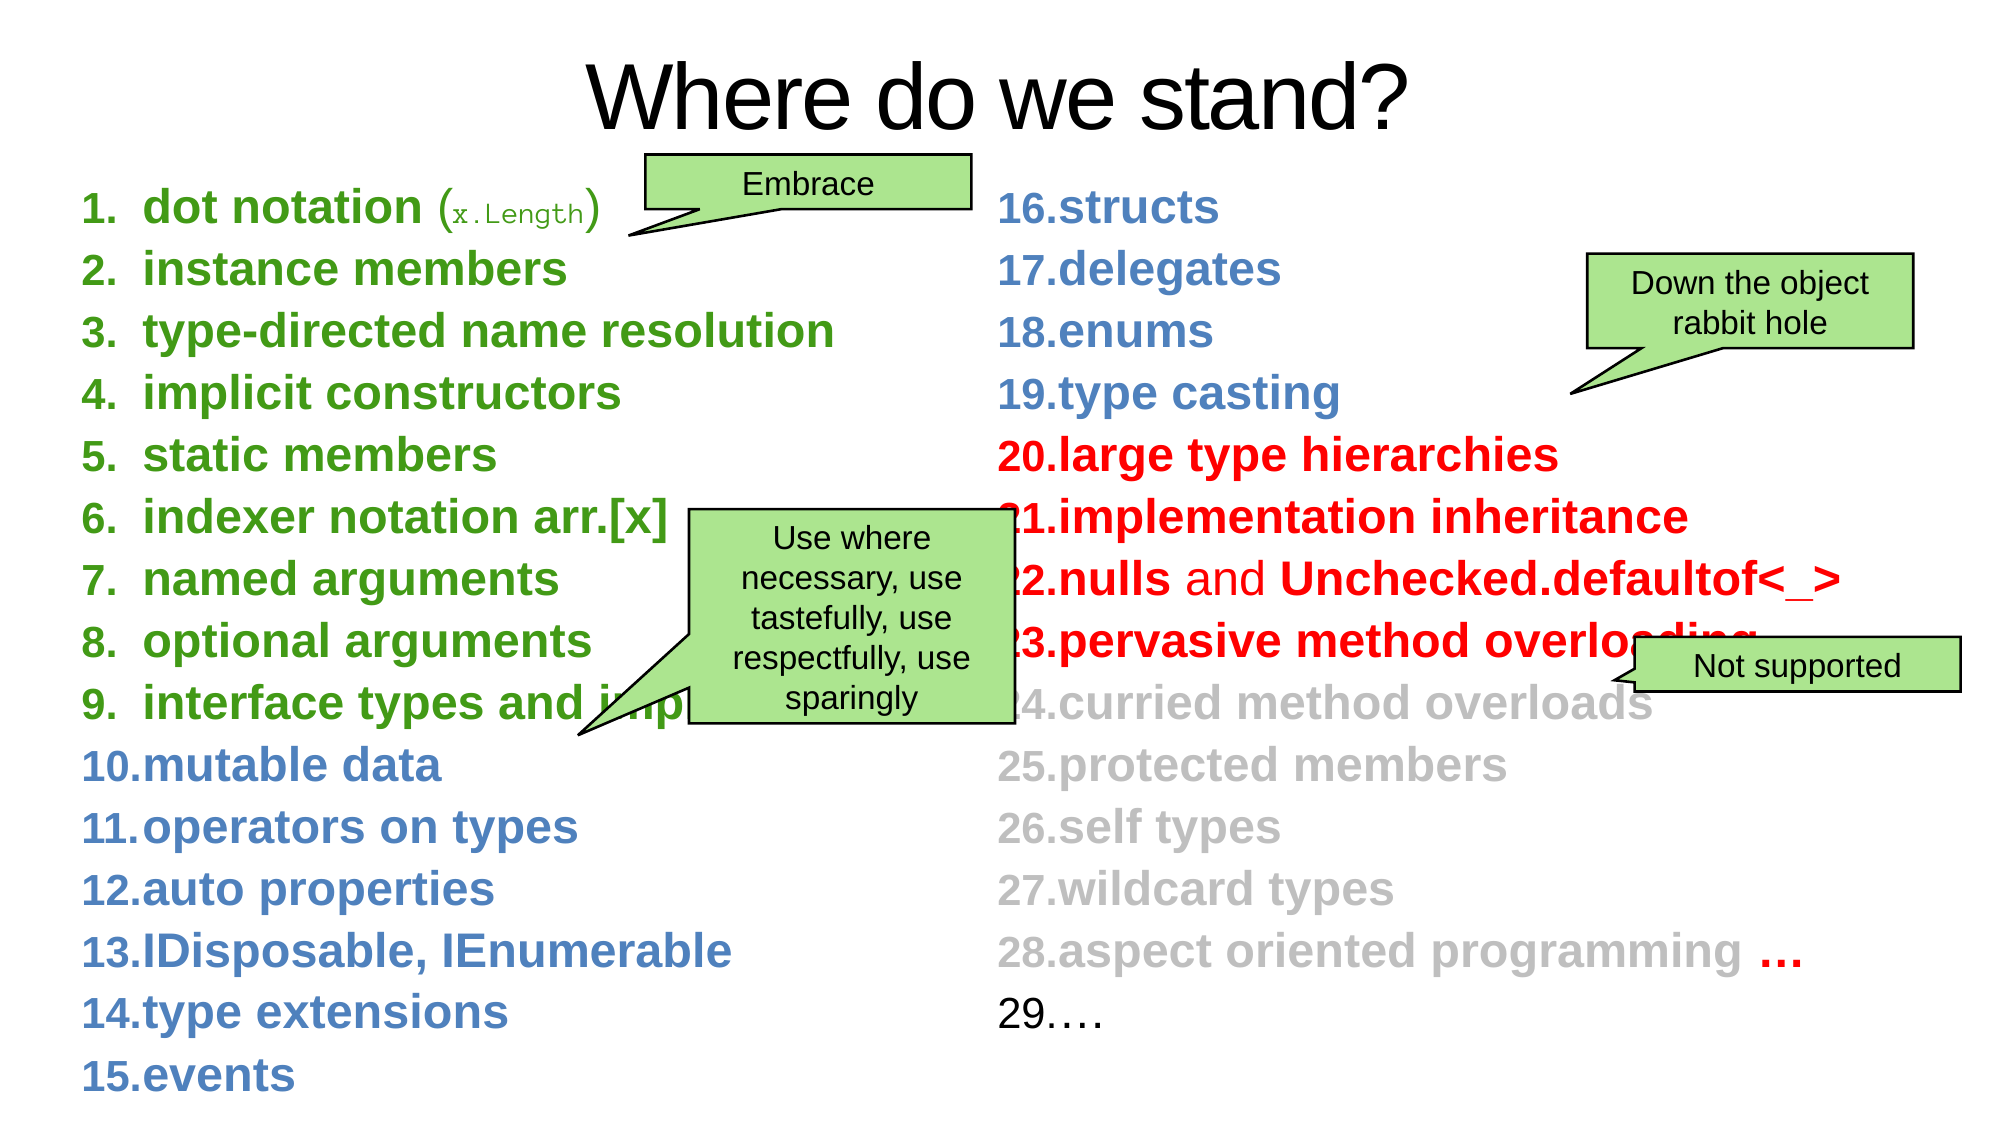

# Where do we stand?
Embrace
dot notation (x.Length)
instance members
type-directed name resolution
implicit constructors
static members
indexer notation arr.[x]
named arguments
optional arguments
interface types and implementations
mutable data
operators on types
auto properties
IDisposable, IEnumerable
type extensions
events
structs
delegates
enums
type casting
large type hierarchies
implementation inheritance
nulls and Unchecked.defaultof<_>
pervasive method overloading
curried method overloads
protected members
self types
wildcard types
aspect oriented programming …
…
Down the object rabbit hole
Use where necessary, use tastefully, use respectfully, use sparingly
Not supported